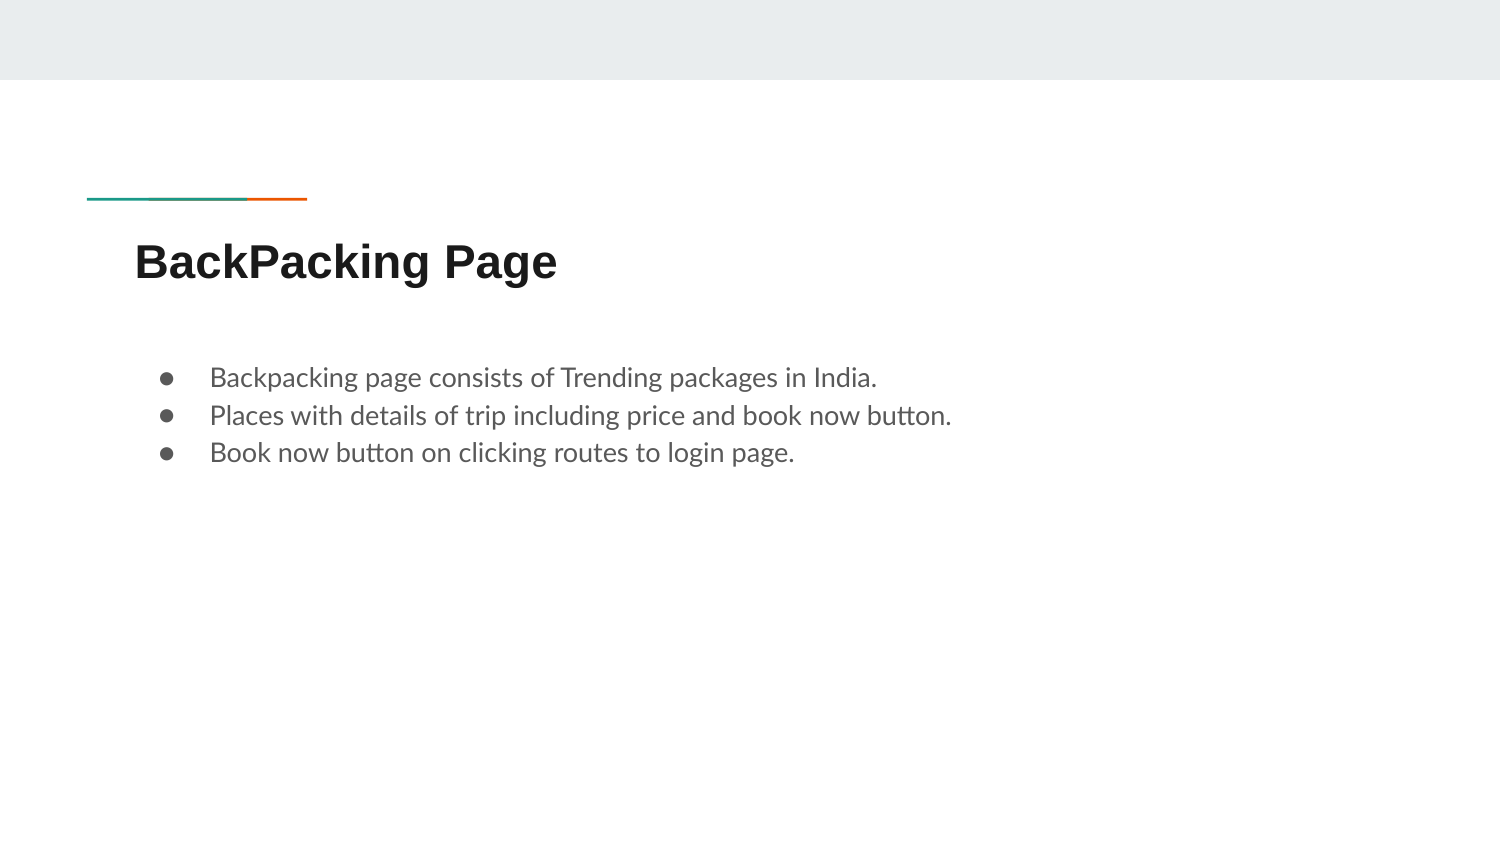

# BackPacking Page
Backpacking page consists of Trending packages in India.
Places with details of trip including price and book now button.
Book now button on clicking routes to login page.